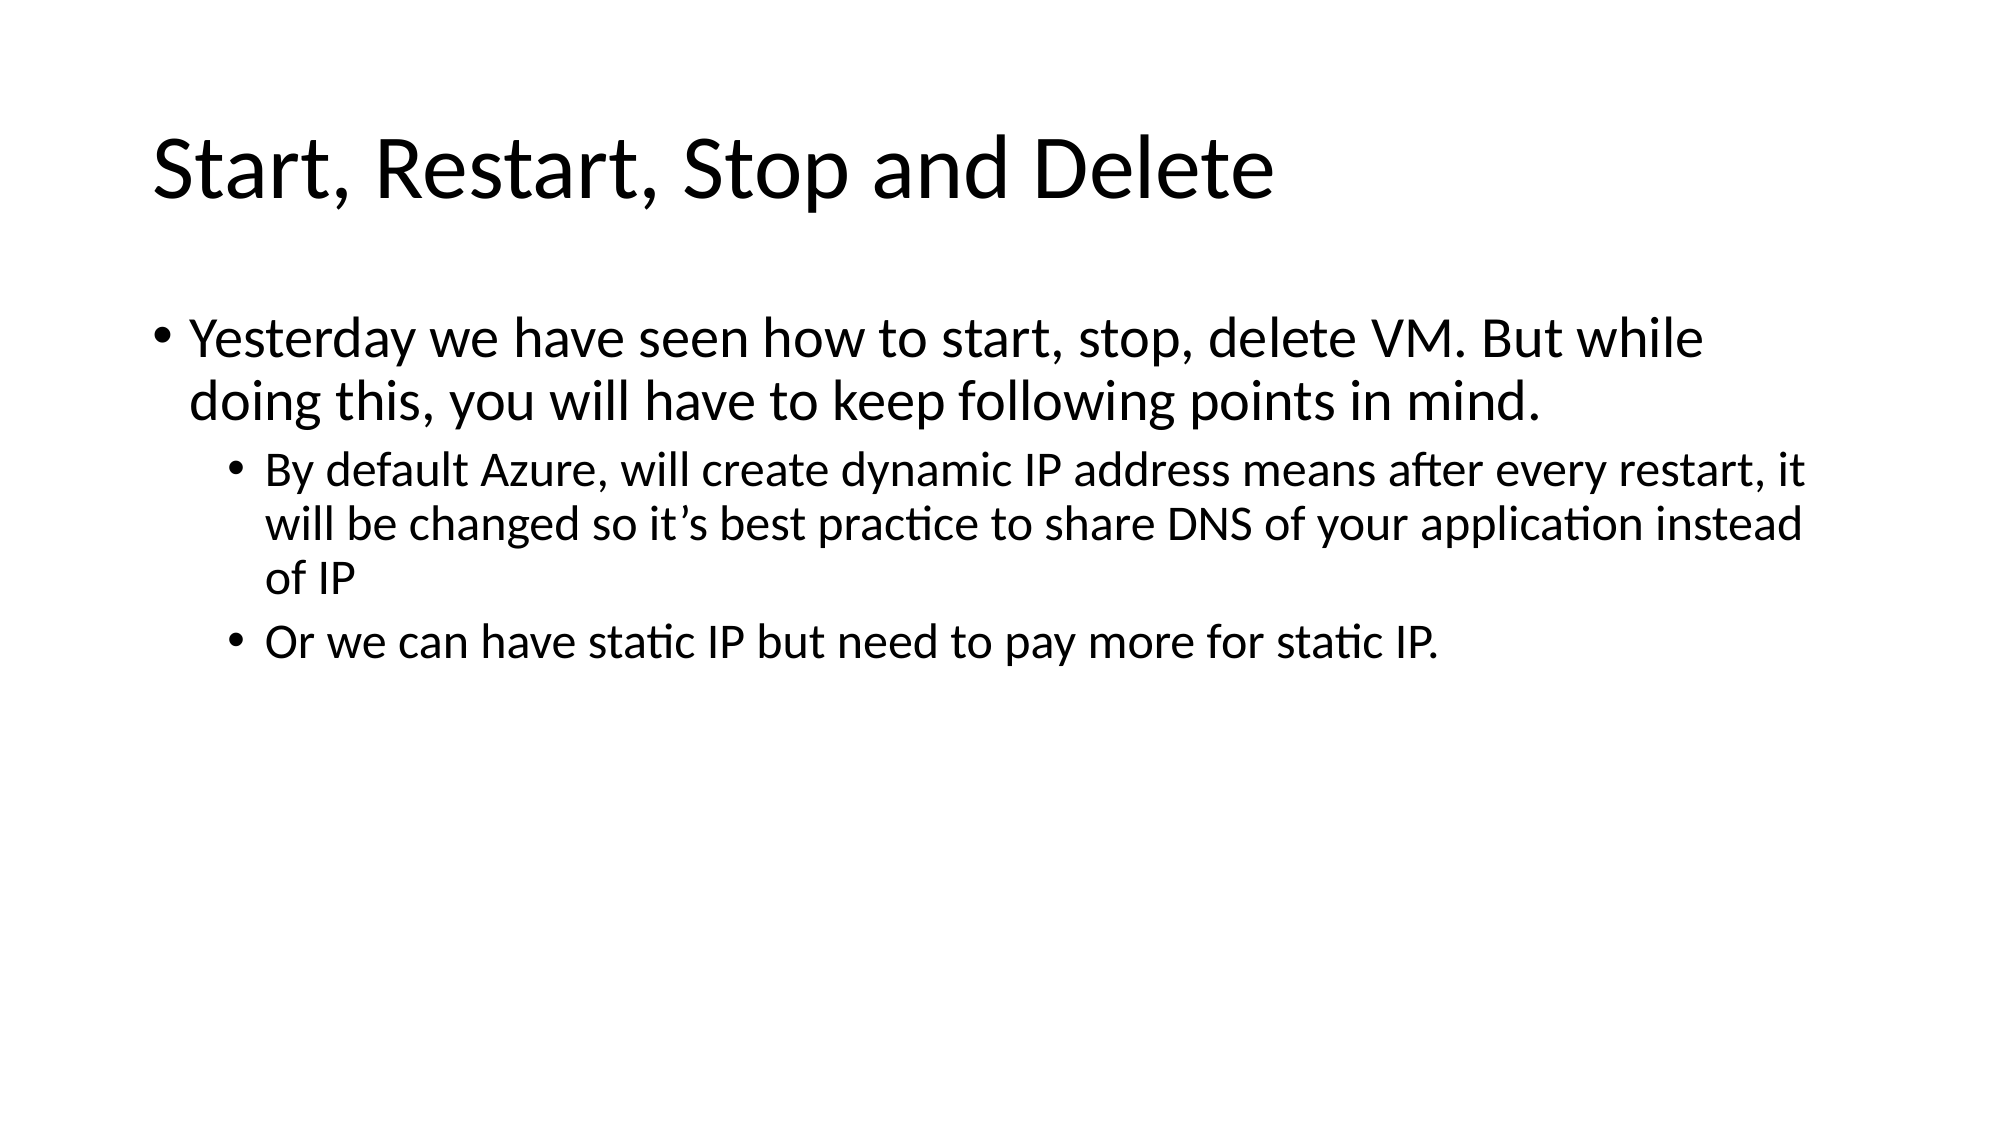

# Start, Restart, Stop and Delete
Yesterday we have seen how to start, stop, delete VM. But while doing this, you will have to keep following points in mind.
By default Azure, will create dynamic IP address means after every restart, it will be changed so it’s best practice to share DNS of your application instead of IP
Or we can have static IP but need to pay more for static IP.